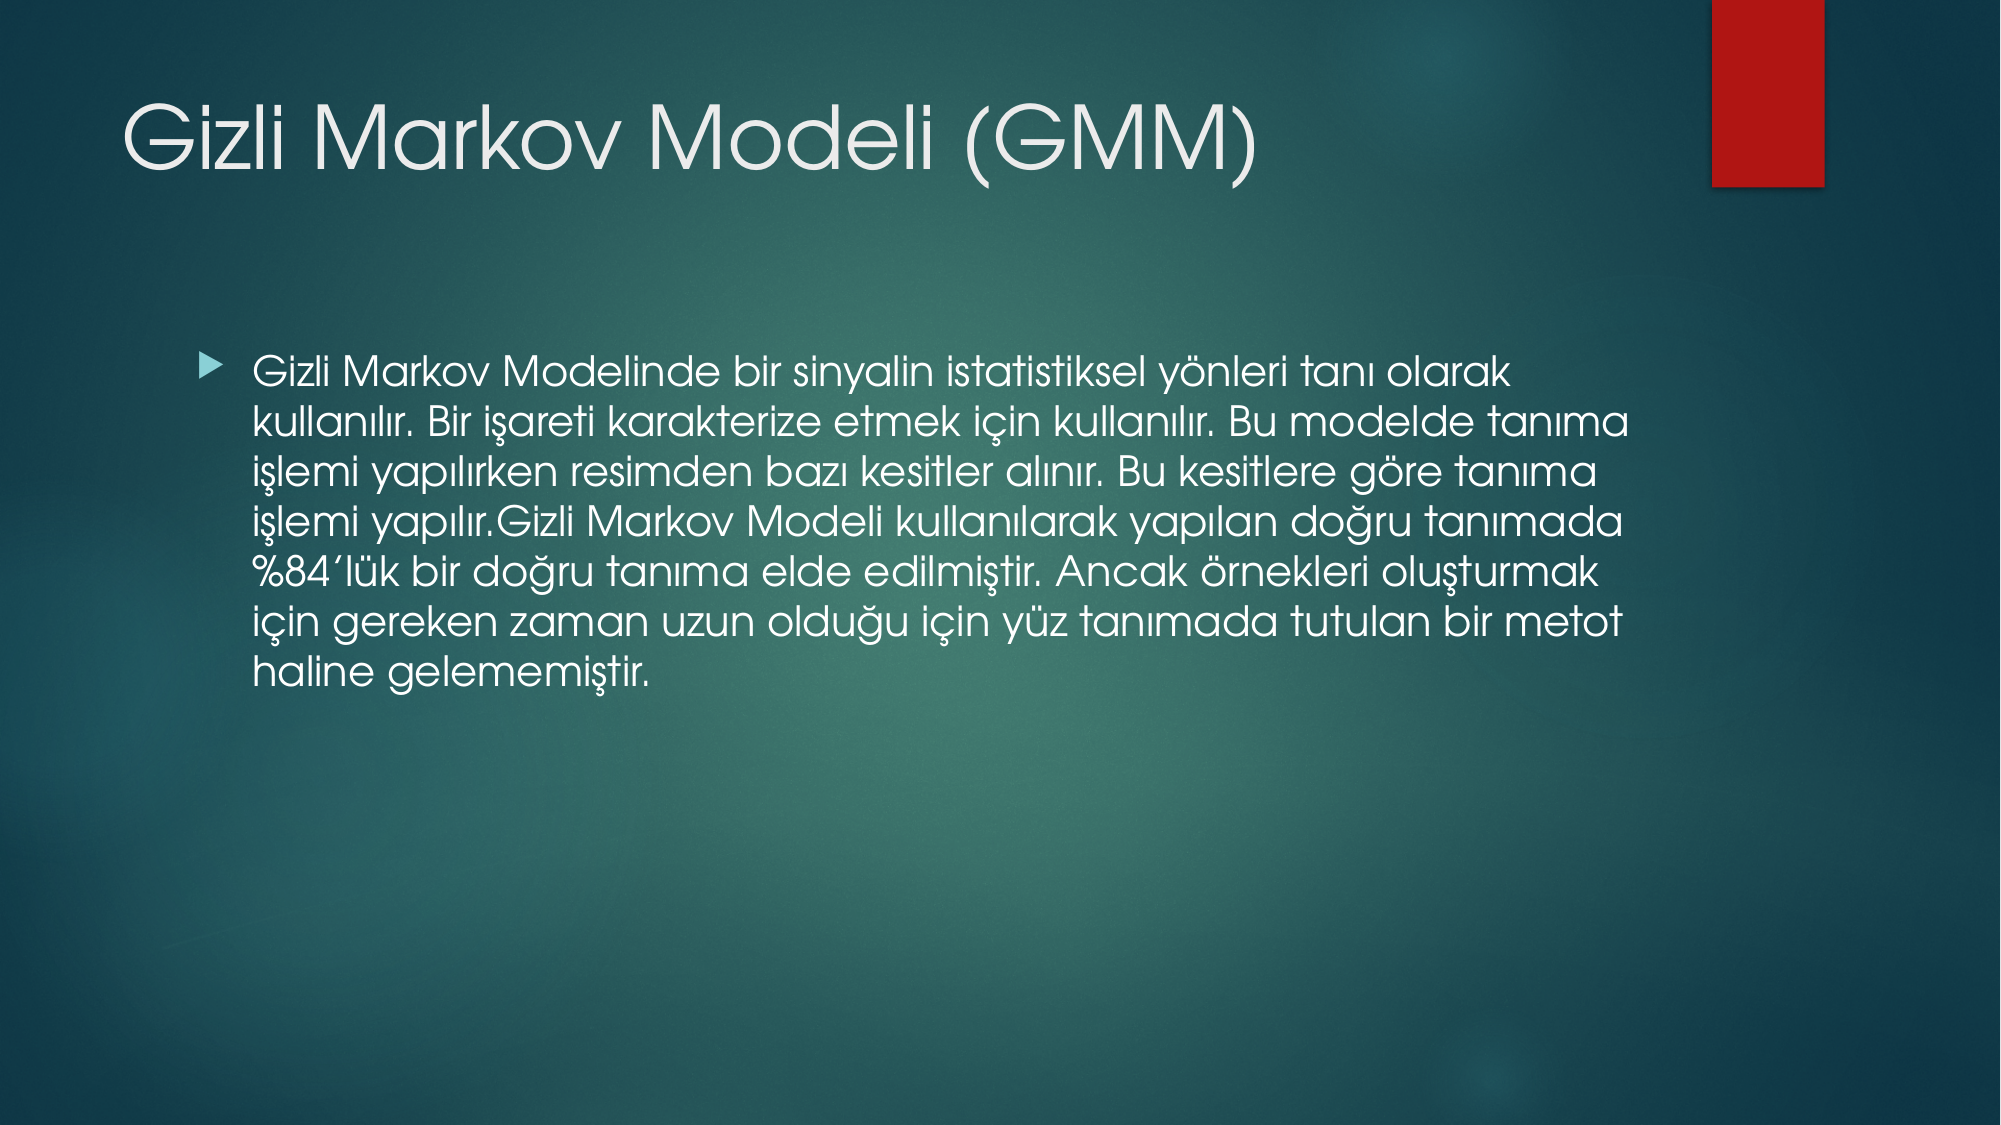

# Gizli Markov Modeli (GMM)
Gizli Markov Modelinde bir sinyalin istatistiksel yönleri tanı olarak kullanılır. Bir işareti karakterize etmek için kullanılır. Bu modelde tanıma işlemi yapılırken resimden bazı kesitler alınır. Bu kesitlere göre tanıma işlemi yapılır.Gizli Markov Modeli kullanılarak yapılan doğru tanımada %84’lük bir doğru tanıma elde edilmiştir. Ancak örnekleri oluşturmak için gereken zaman uzun olduğu için yüz tanımada tutulan bir metot haline gelememiştir.